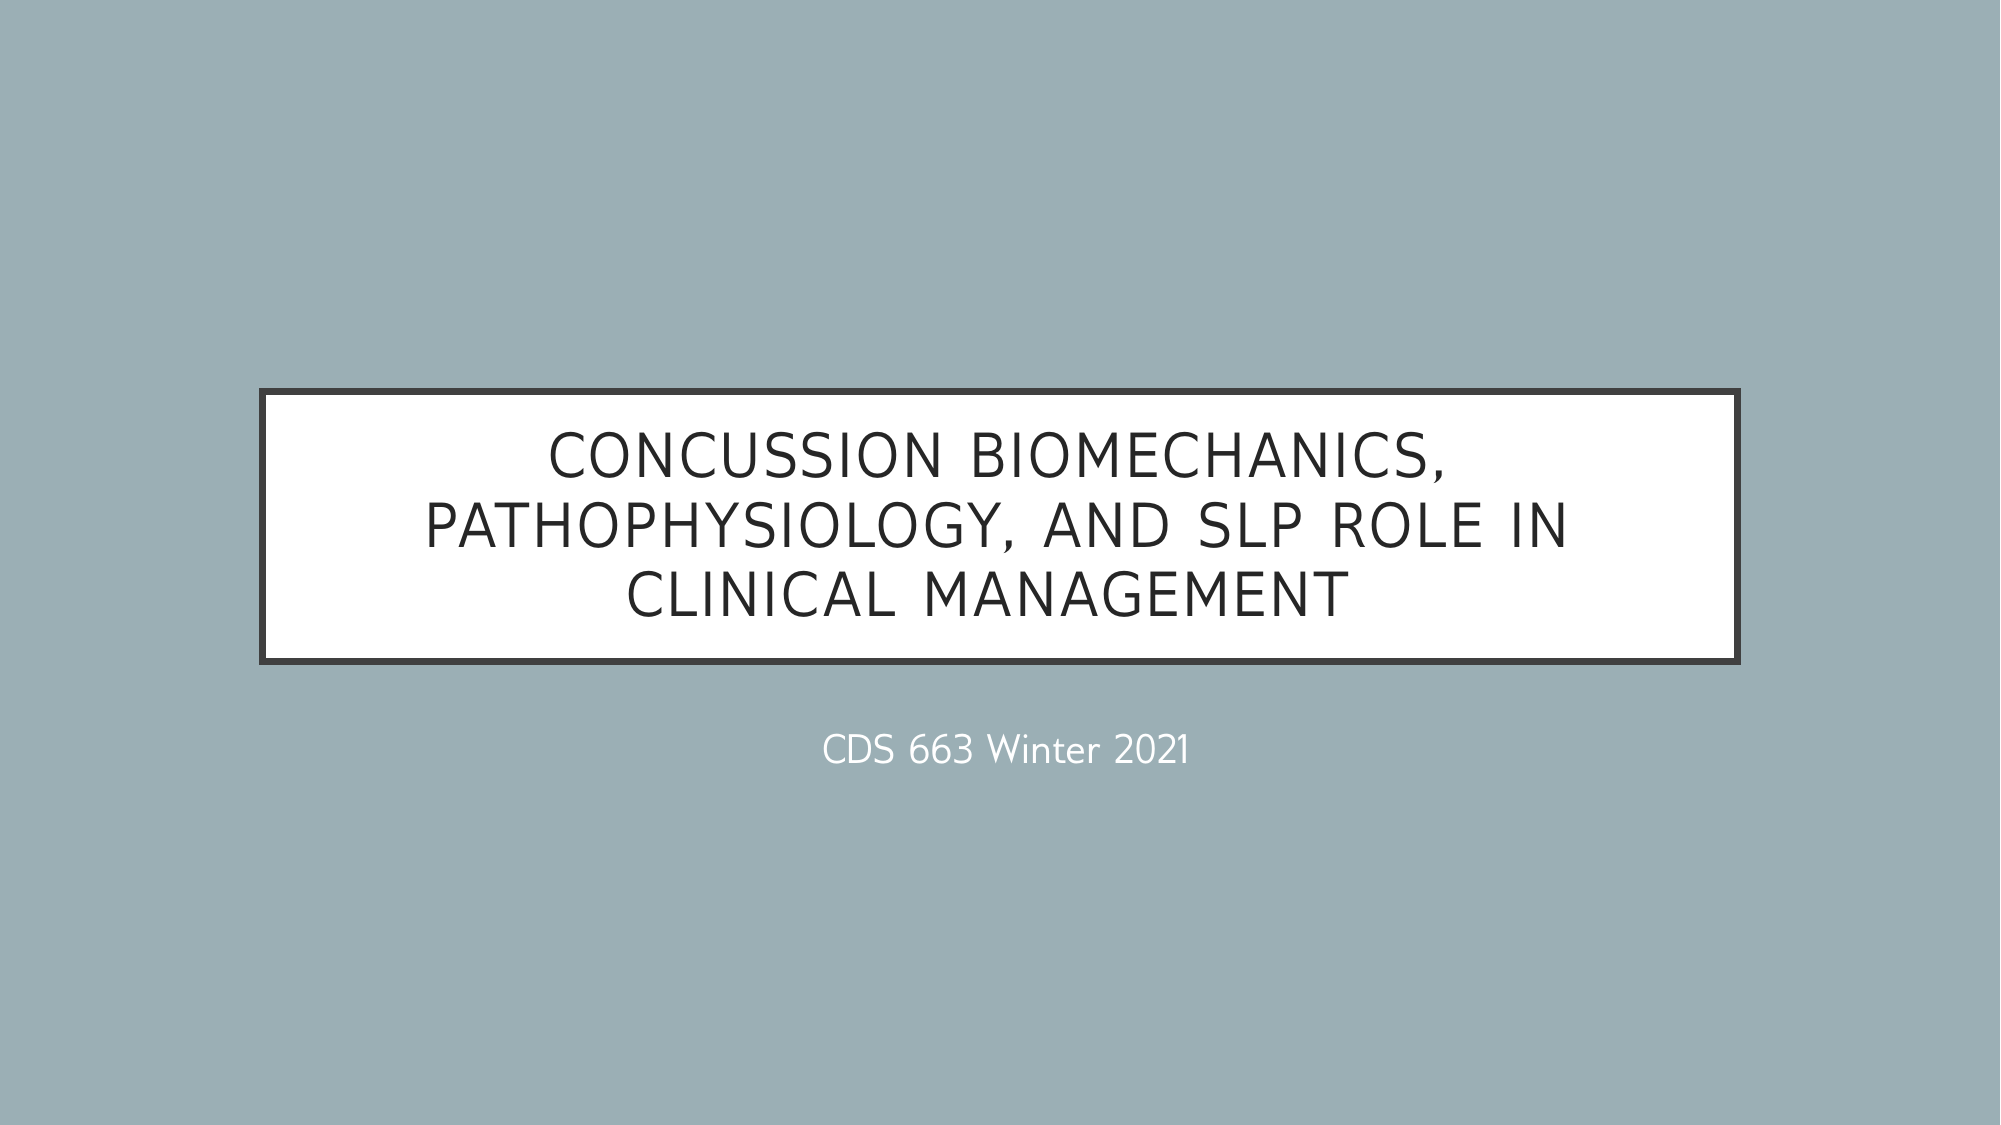

# Concussion Biomechanics, Pathophysiology, and SLP role in clinical Management
 CDS 663 Winter 2021